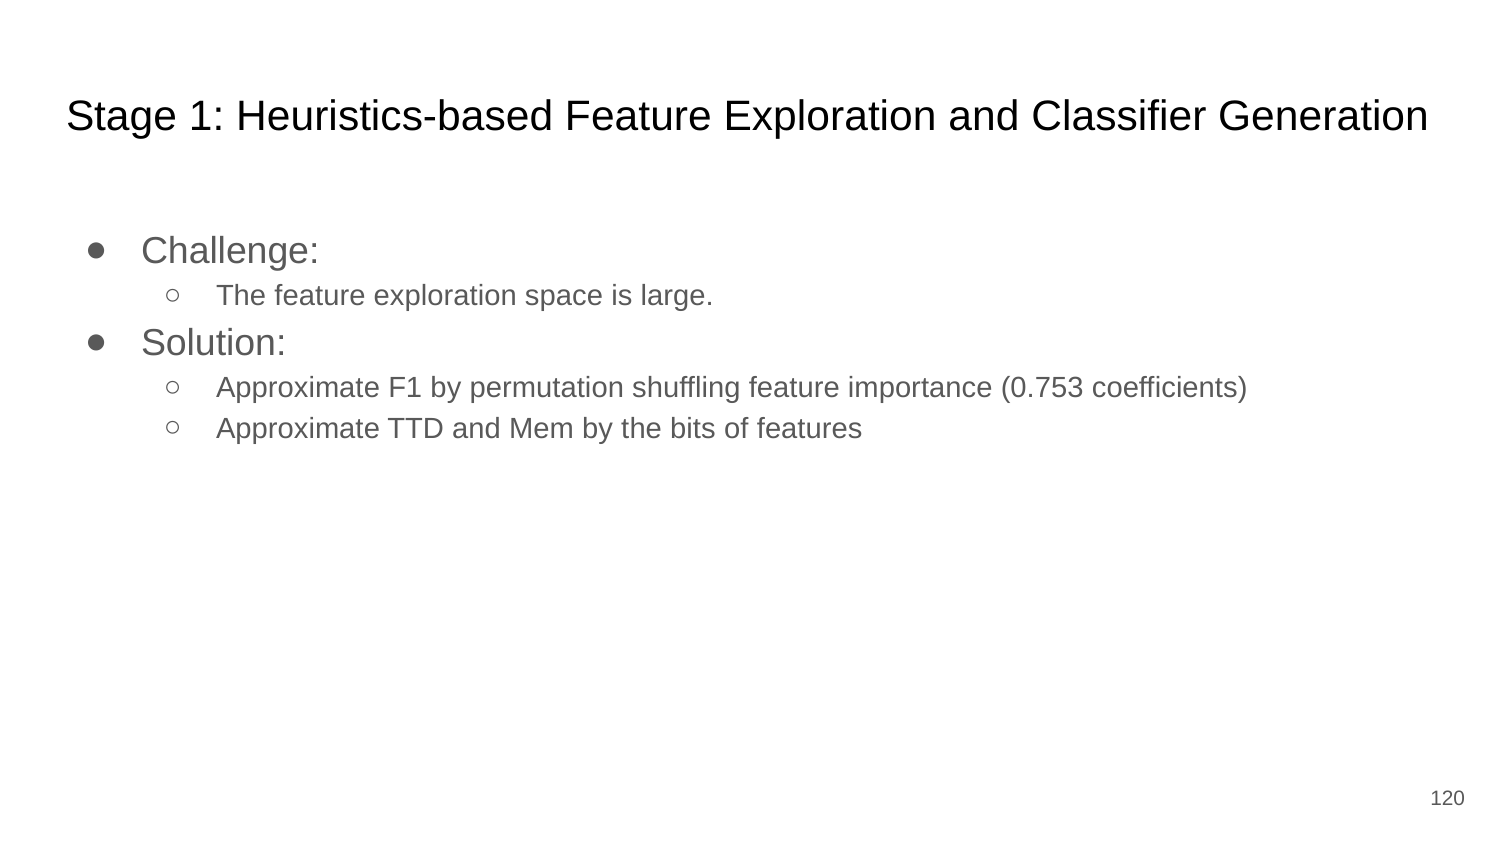

# Stage 1: Heuristics-based Feature Exploration and Classifier Generation
Challenge:
The feature exploration space is large.
Solution:
Approximate F1 by permutation shuffling feature importance (0.753 coefficients)
Approximate TTD and Mem by the bits of features

120